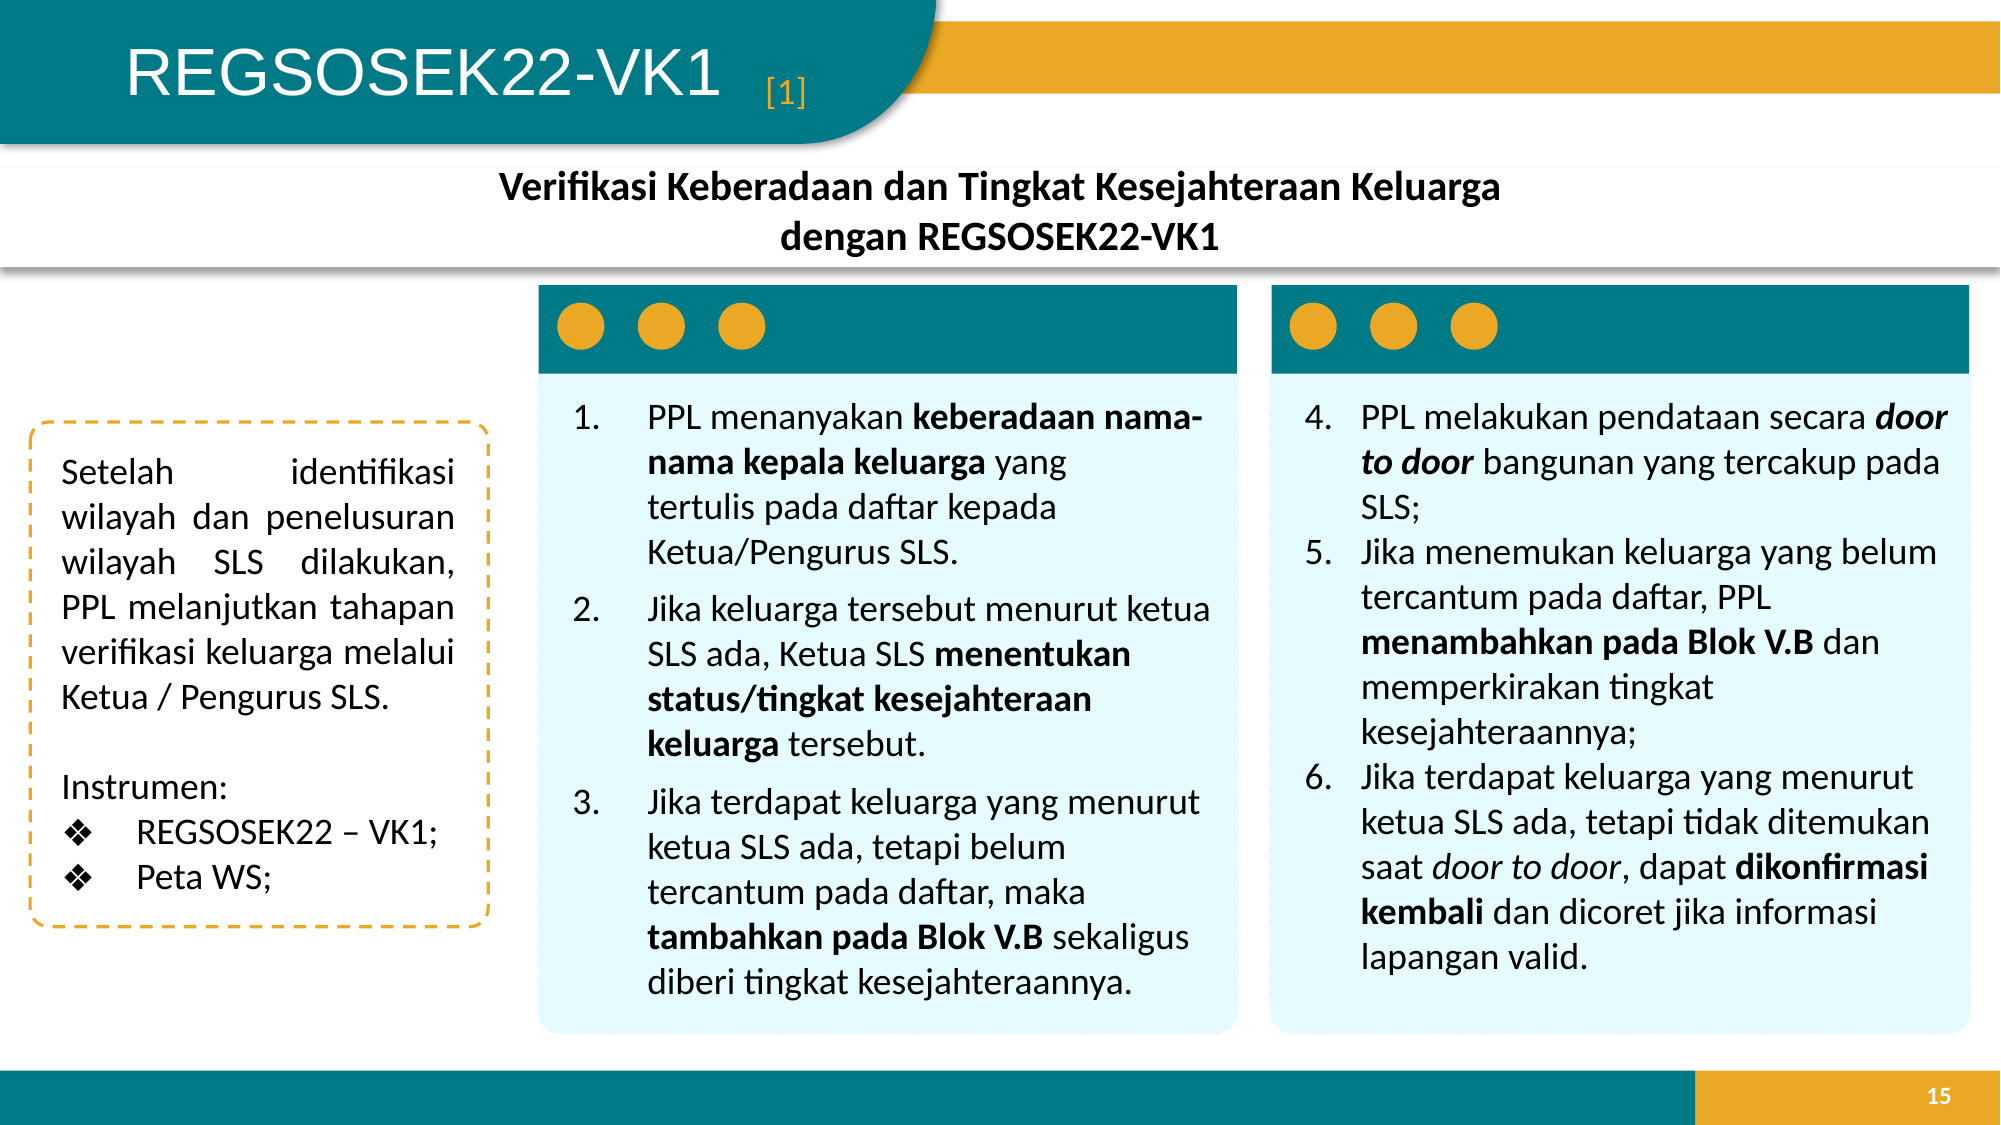

REGSOSEK22-VK1

lihat buku pedoman teknis halaman
[1]
Verifikasi Keberadaan dan Tingkat Kesejahteraan Keluarga
dengan REGSOSEK22-VK1

PPL menanyakan keberadaan nama-nama kepala keluarga yang tertulis pada daftar kepada Ketua/Pengurus SLS.
Jika keluarga tersebut menurut ketua SLS ada, Ketua SLS menentukan status/tingkat kesejahteraan keluarga tersebut.
Jika terdapat keluarga yang menurut ketua SLS ada, tetapi belum tercantum pada daftar, maka  tambahkan pada Blok V.B sekaligus diberi tingkat kesejahteraannya.
PPL melakukan pendataan secara door to door bangunan yang tercakup pada SLS;
Jika menemukan keluarga yang belum tercantum pada daftar, PPL menambahkan pada Blok V.B dan memperkirakan tingkat kesejahteraannya;
Jika terdapat keluarga yang menurut ketua SLS ada, tetapi tidak ditemukan saat door to door, dapat dikonfirmasi kembali dan dicoret jika informasi lapangan valid.

Setelah identifikasi wilayah dan penelusuran wilayah SLS dilakukan, PPL melanjutkan tahapan verifikasi keluarga melalui Ketua / Pengurus SLS.

Instrumen:
REGSOSEK22 – VK1;
Peta WS;
15